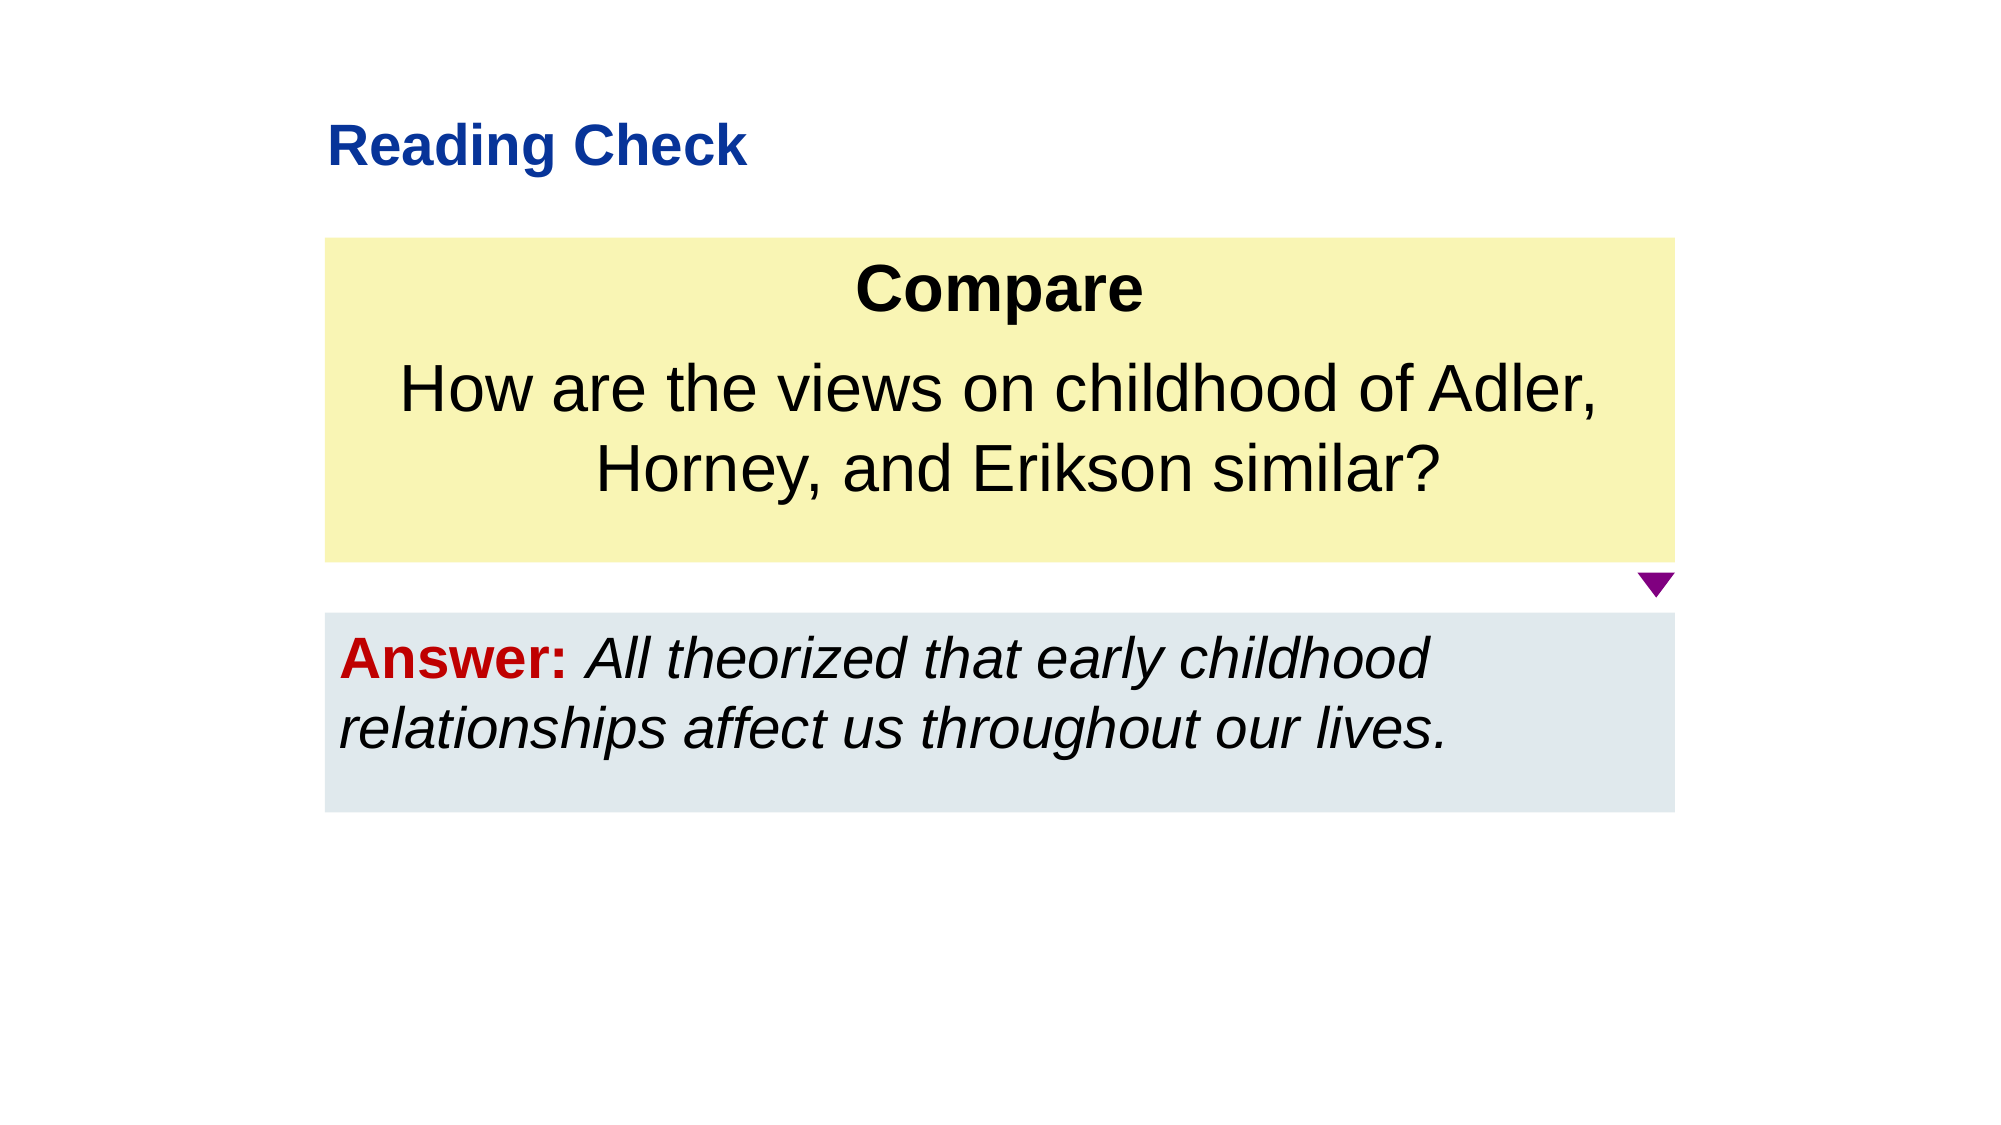

Reading Check
Compare
How are the views on childhood of Adler, Horney, and Erikson similar?

Answer: All theorized that early childhood relationships affect us throughout our lives.